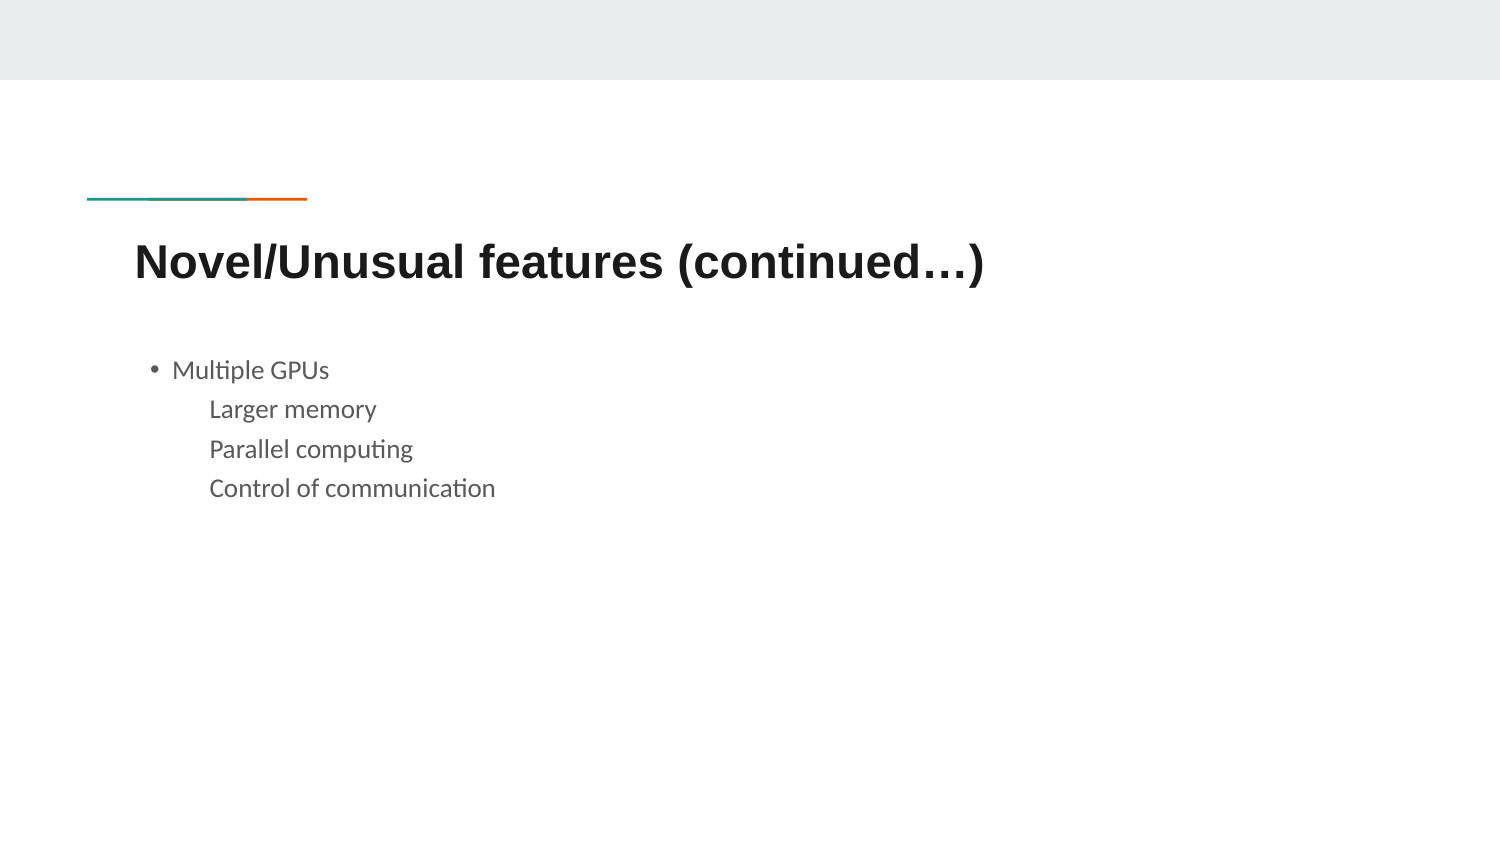

# Novel/Unusual features (continued…)
Multiple GPUs
Larger memory
Parallel computing
Control of communication